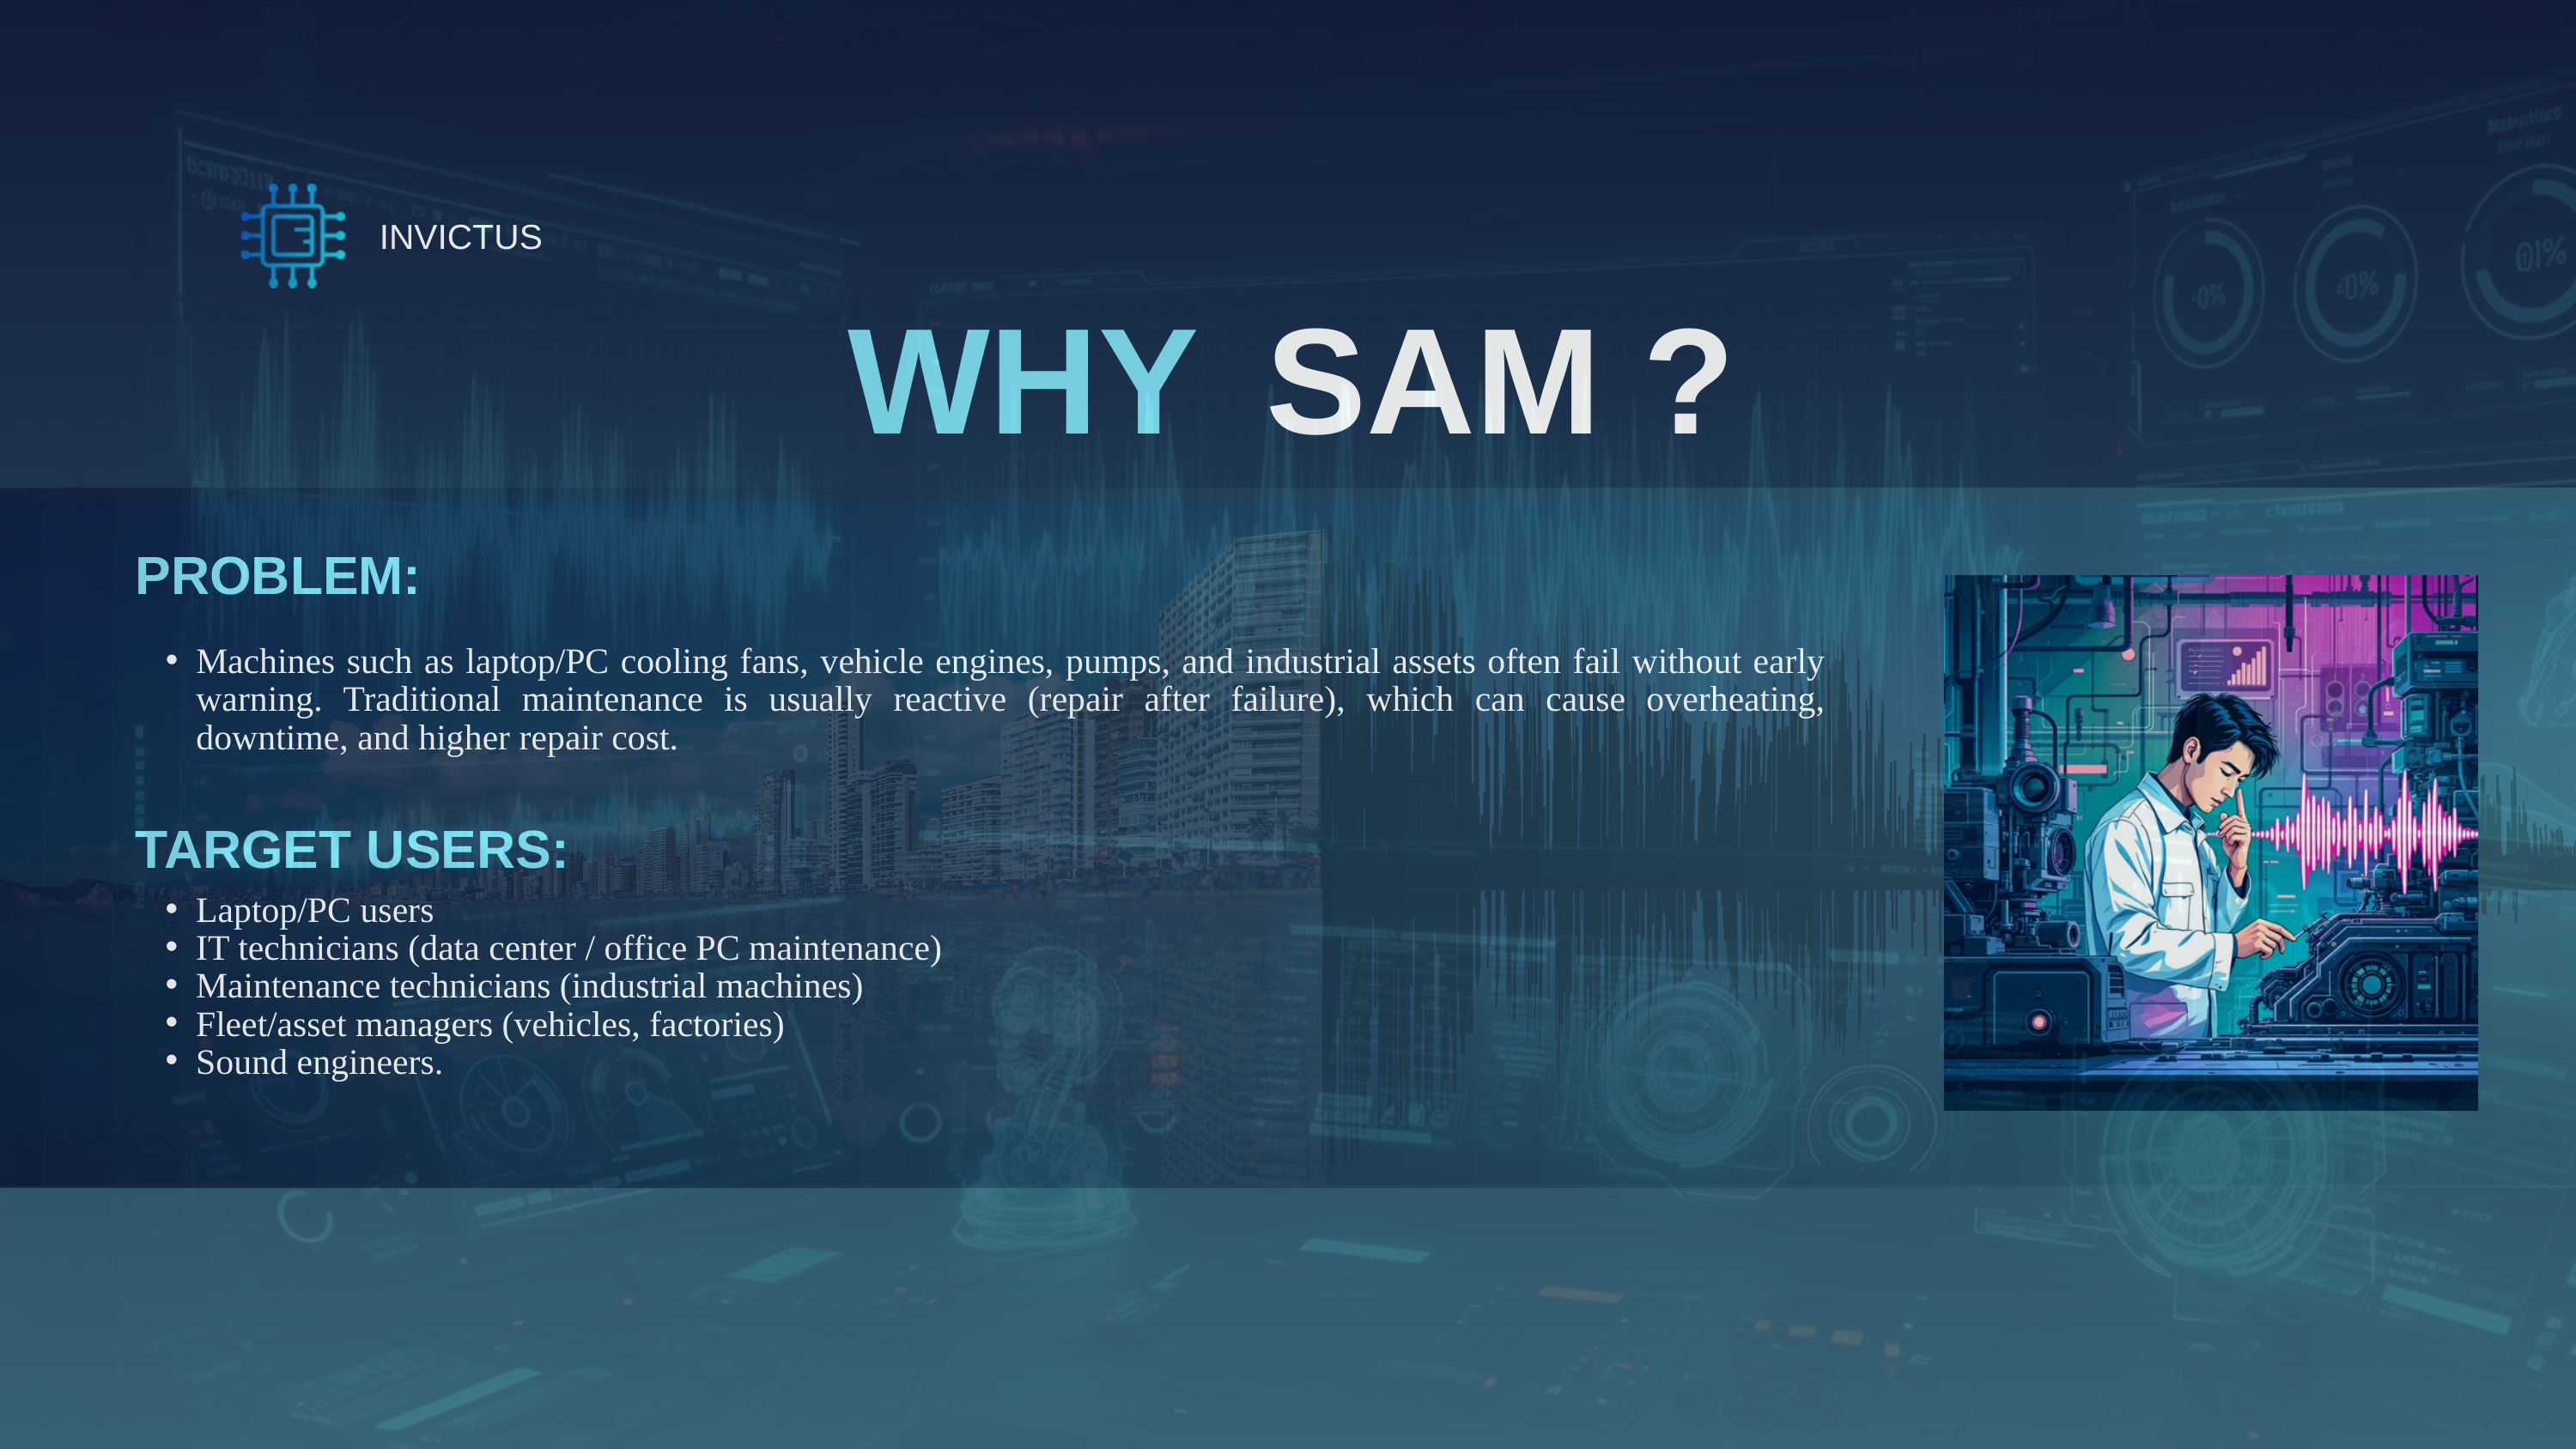

INVICTUS
WHY
SAM ?

PROBLEM:

Machines such as laptop/PC cooling fans, vehicle engines, pumps, and industrial assets often fail without early warning. Traditional maintenance is usually reactive (repair after failure), which can cause overheating, downtime, and higher repair cost.

TARGET USERS:

Laptop/PC users
IT technicians (data center / office PC maintenance)
Maintenance technicians (industrial machines)
Fleet/asset managers (vehicles, factories)
Sound engineers.